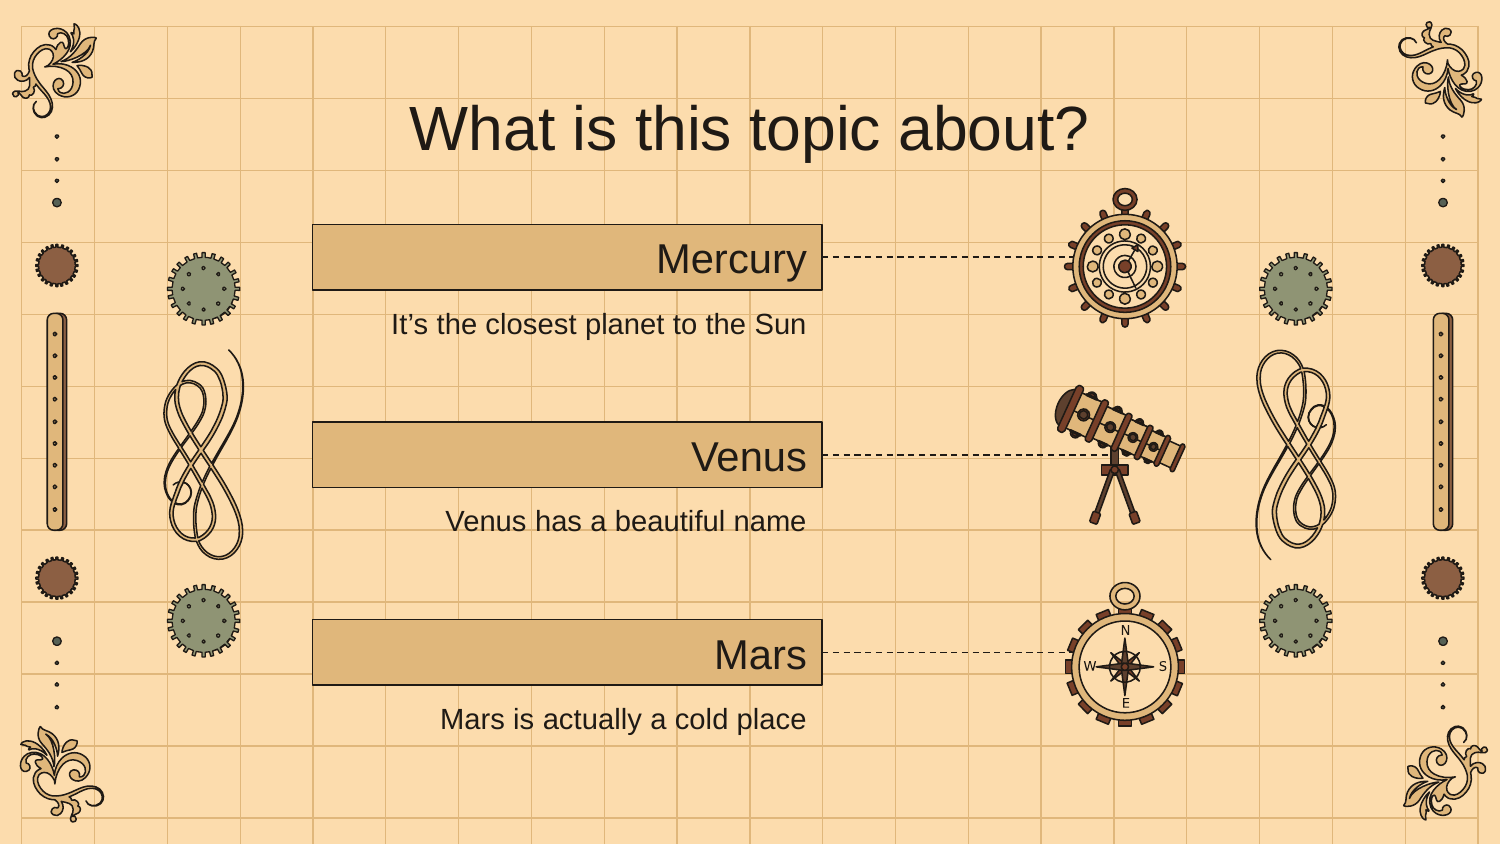

# What is this topic about?

Mercury

It’s the closest planet to the Sun

Venus
Venus has a beautiful name

Mars
Mars is actually a cold place